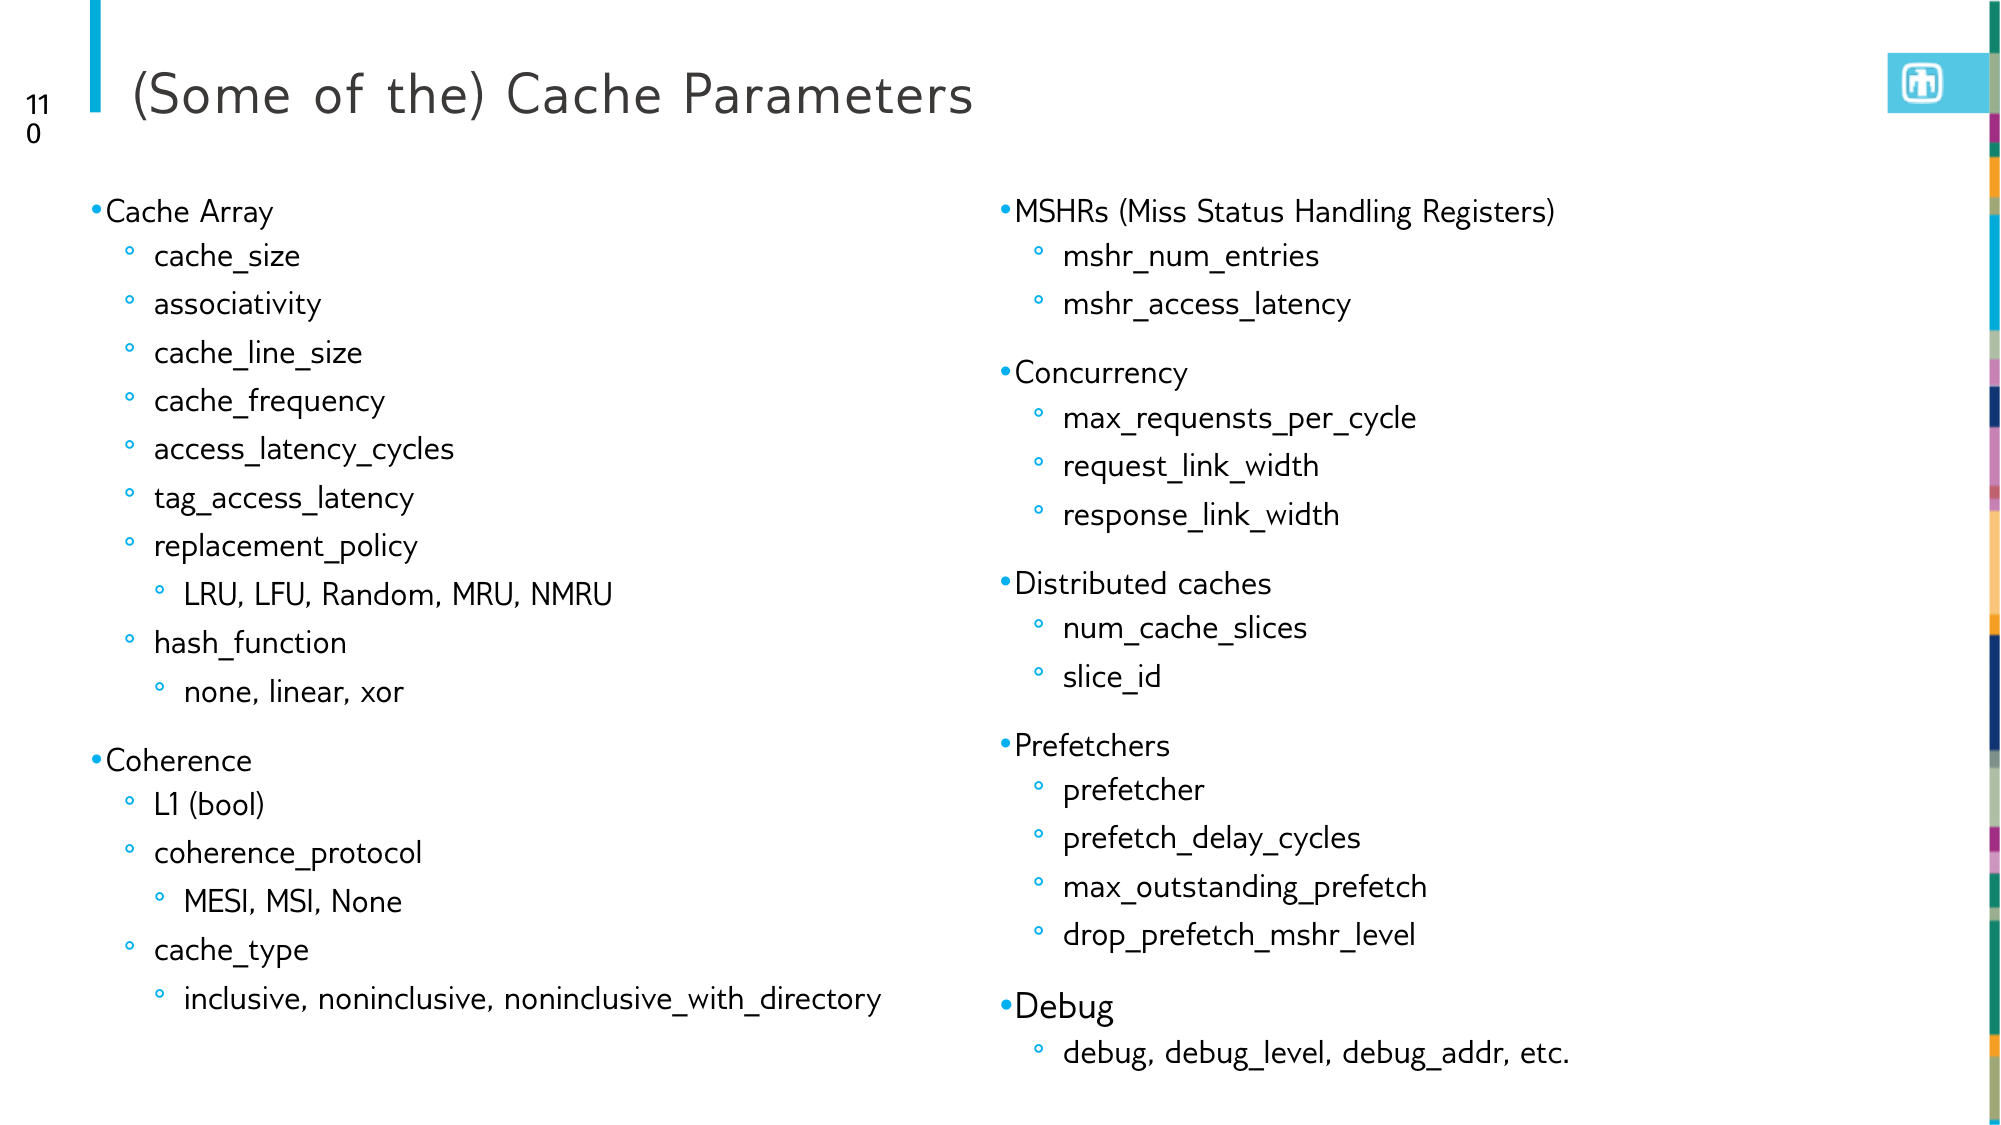

# (Some of the) Cache Parameters
110
Cache Array
cache_size
associativity
cache_line_size
cache_frequency
access_latency_cycles
tag_access_latency
replacement_policy
LRU, LFU, Random, MRU, NMRU
hash_function
none, linear, xor
Coherence
L1 (bool)
coherence_protocol
MESI, MSI, None
cache_type
inclusive, noninclusive, noninclusive_with_directory
MSHRs (Miss Status Handling Registers)
mshr_num_entries
mshr_access_latency
Concurrency
max_requensts_per_cycle
request_link_width
response_link_width
Distributed caches
num_cache_slices
slice_id
Prefetchers
prefetcher
prefetch_delay_cycles
max_outstanding_prefetch
drop_prefetch_mshr_level
Debug
debug, debug_level, debug_addr, etc.